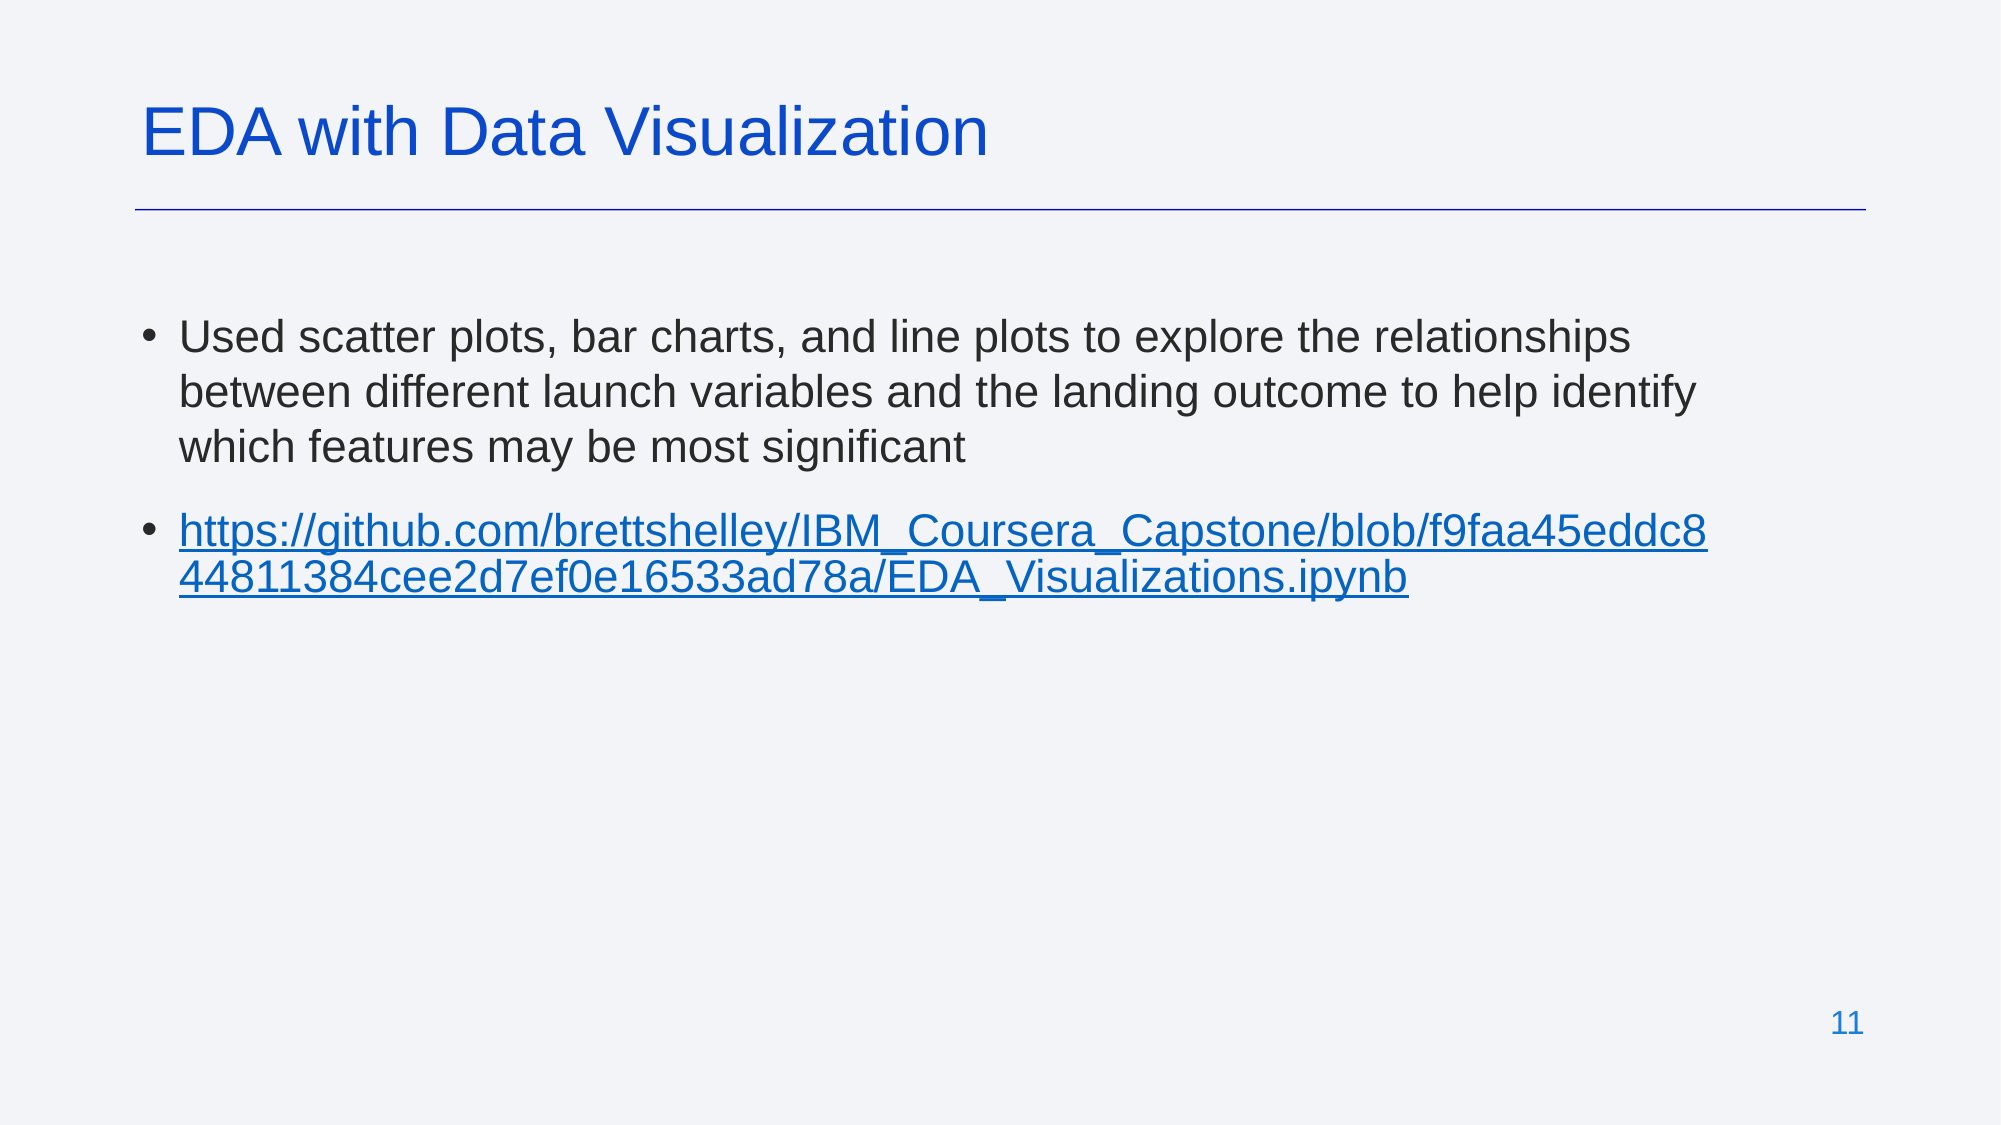

EDA with Data Visualization
Used scatter plots, bar charts, and line plots to explore the relationships between different launch variables and the landing outcome to help identify which features may be most significant
https://github.com/brettshelley/IBM_Coursera_Capstone/blob/f9faa45eddc844811384cee2d7ef0e16533ad78a/EDA_Visualizations.ipynb

11